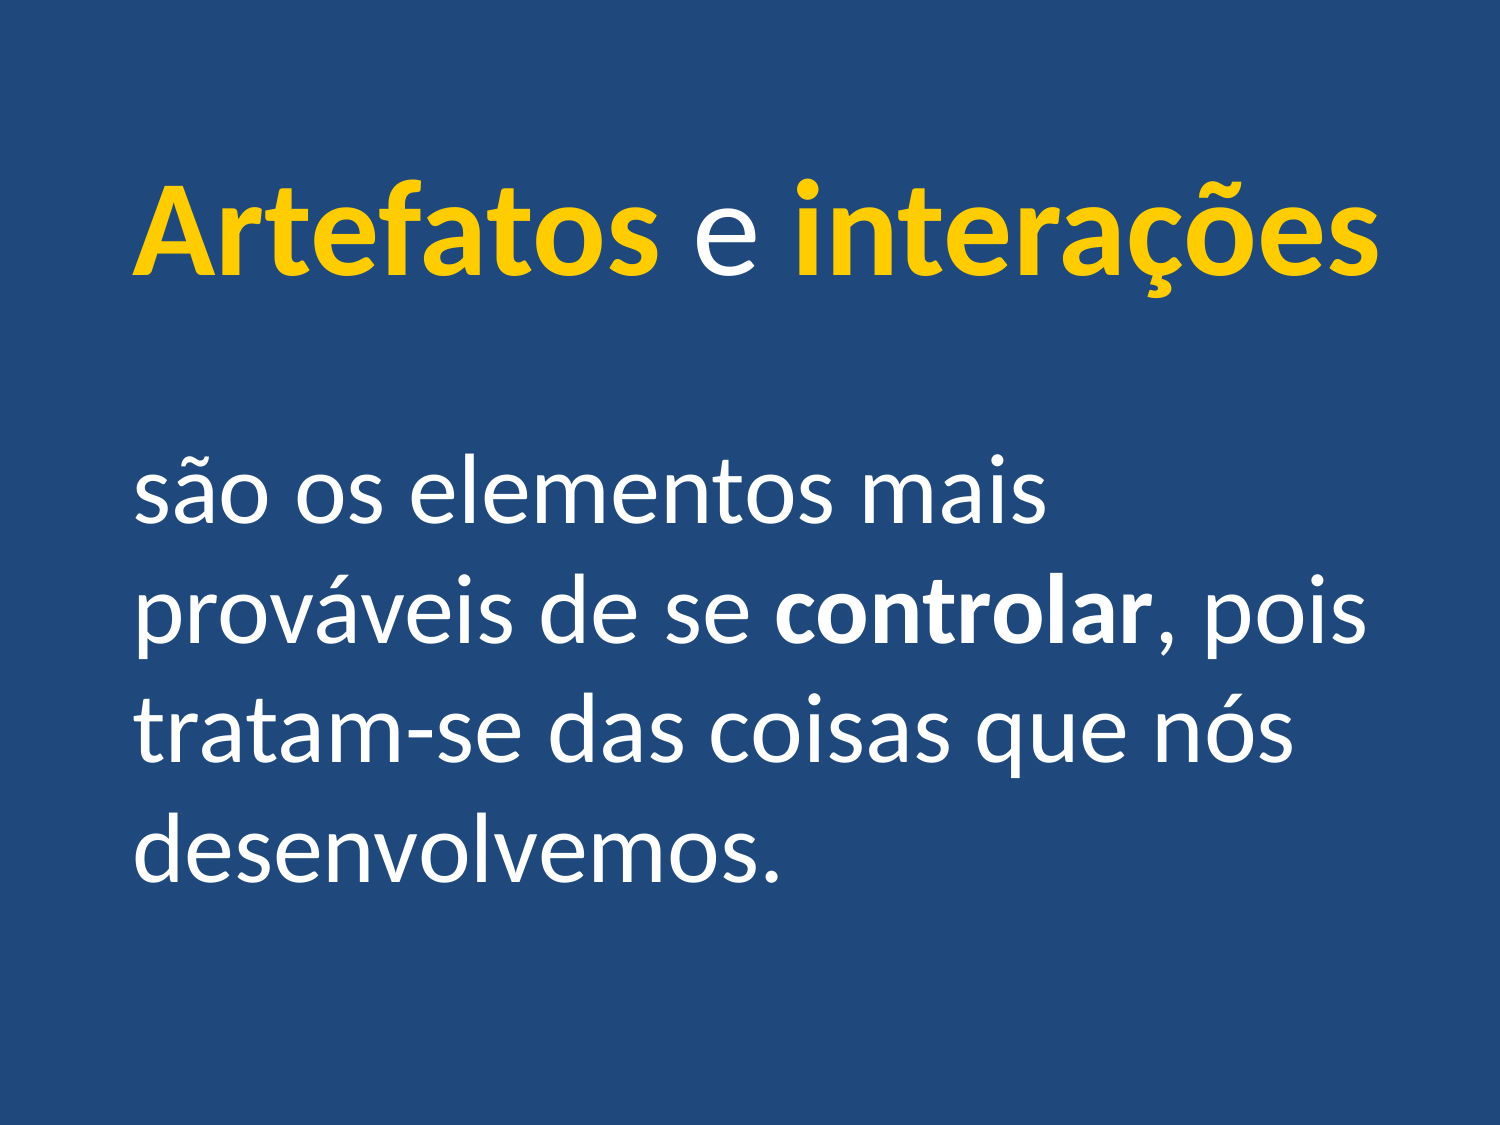

# Artefatos e interações são os elementos mais prováveis de se controlar, pois tratam-se das coisas que nós desenvolvemos.